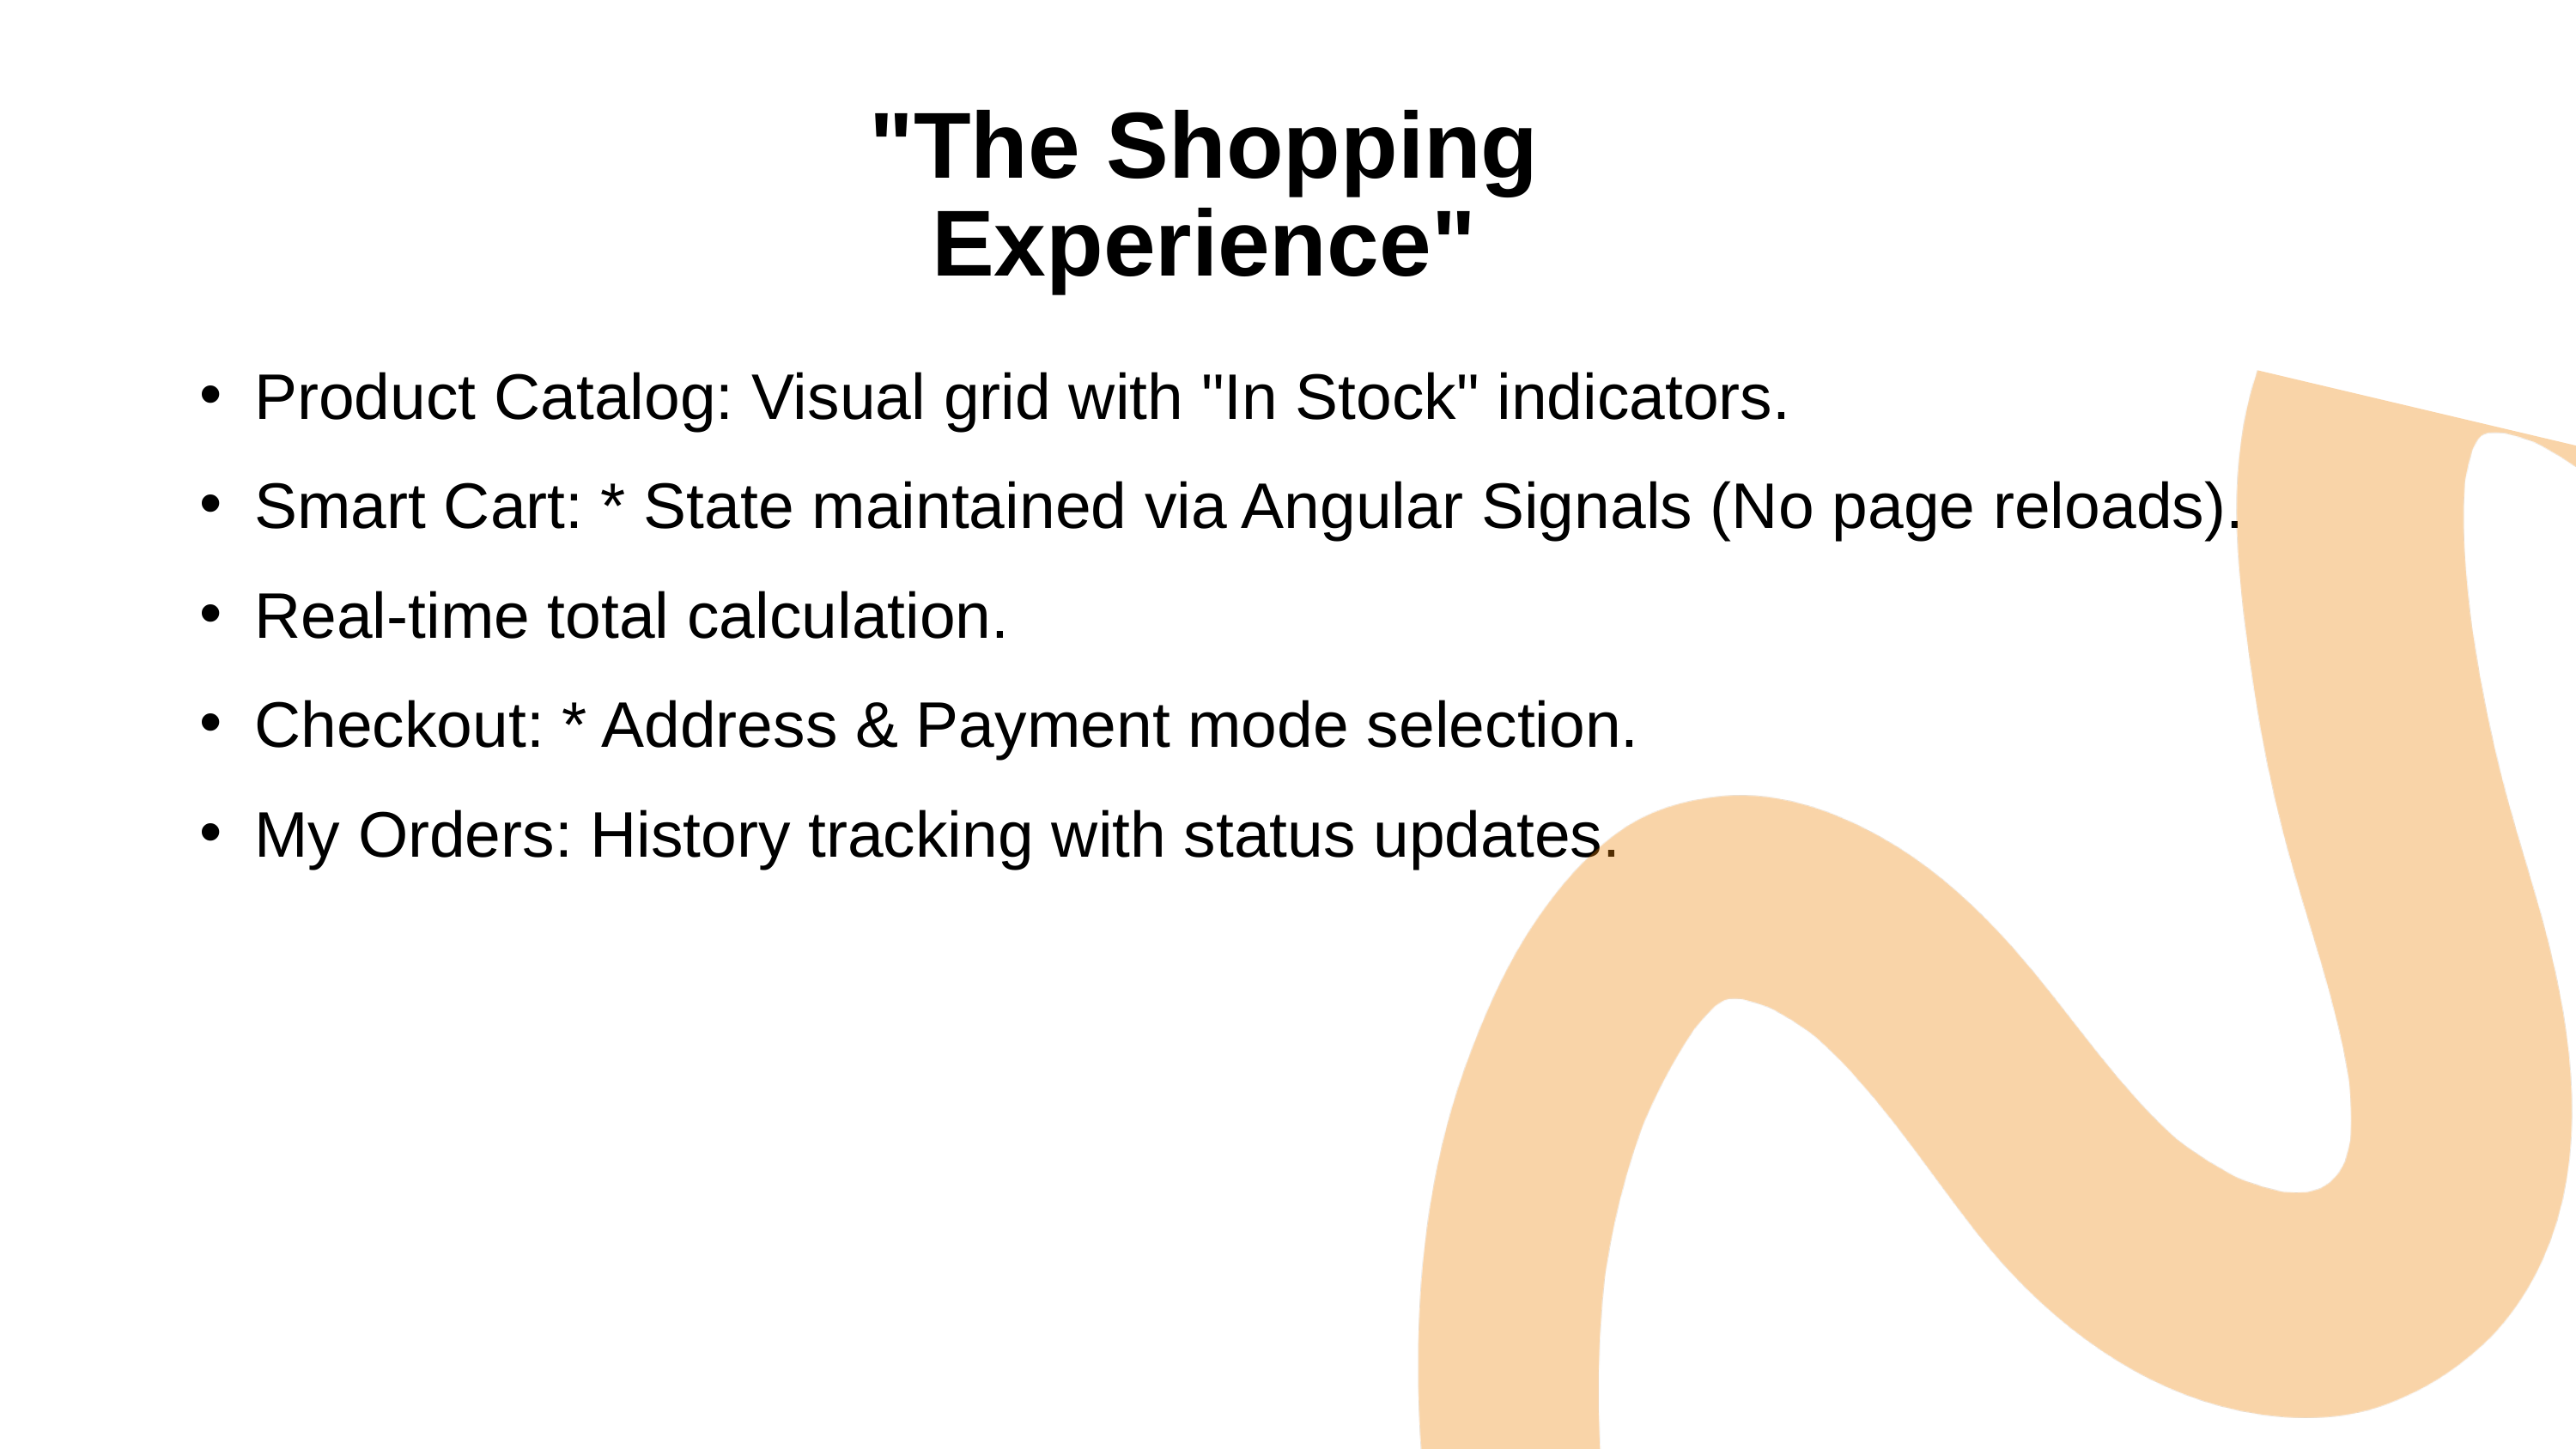

"The Shopping Experience"

Product Catalog: Visual grid with "In Stock" indicators.
Smart Cart: * State maintained via Angular Signals (No page reloads).
Real-time total calculation.
Checkout: * Address & Payment mode selection.
My Orders: History tracking with status updates.